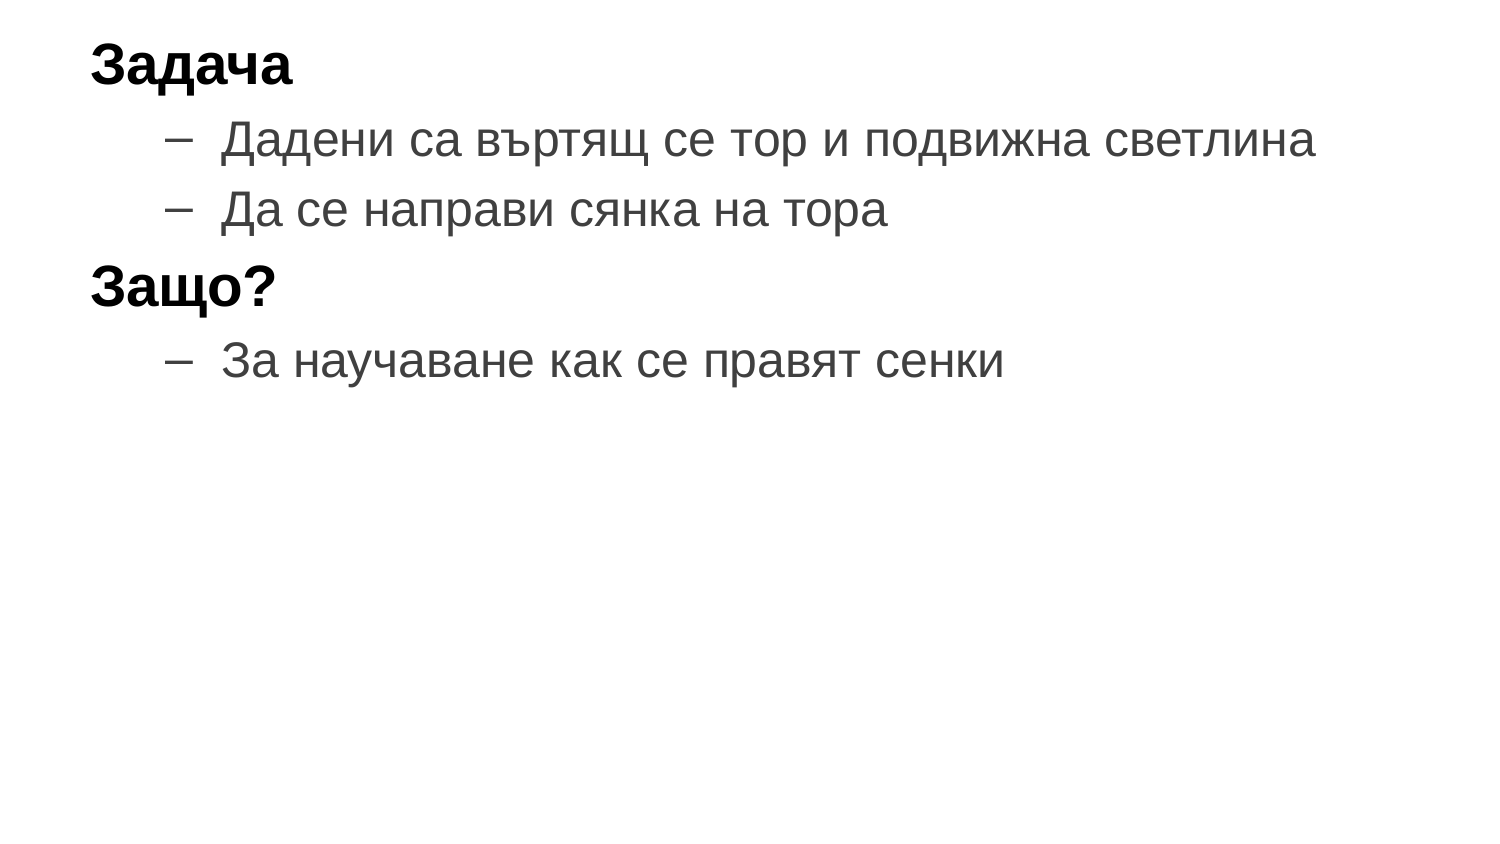

Задача
Дадени са въртящ се тор и подвижна светлина
Да се направи сянка на тора
Защо?
За научаване как се правят сенки